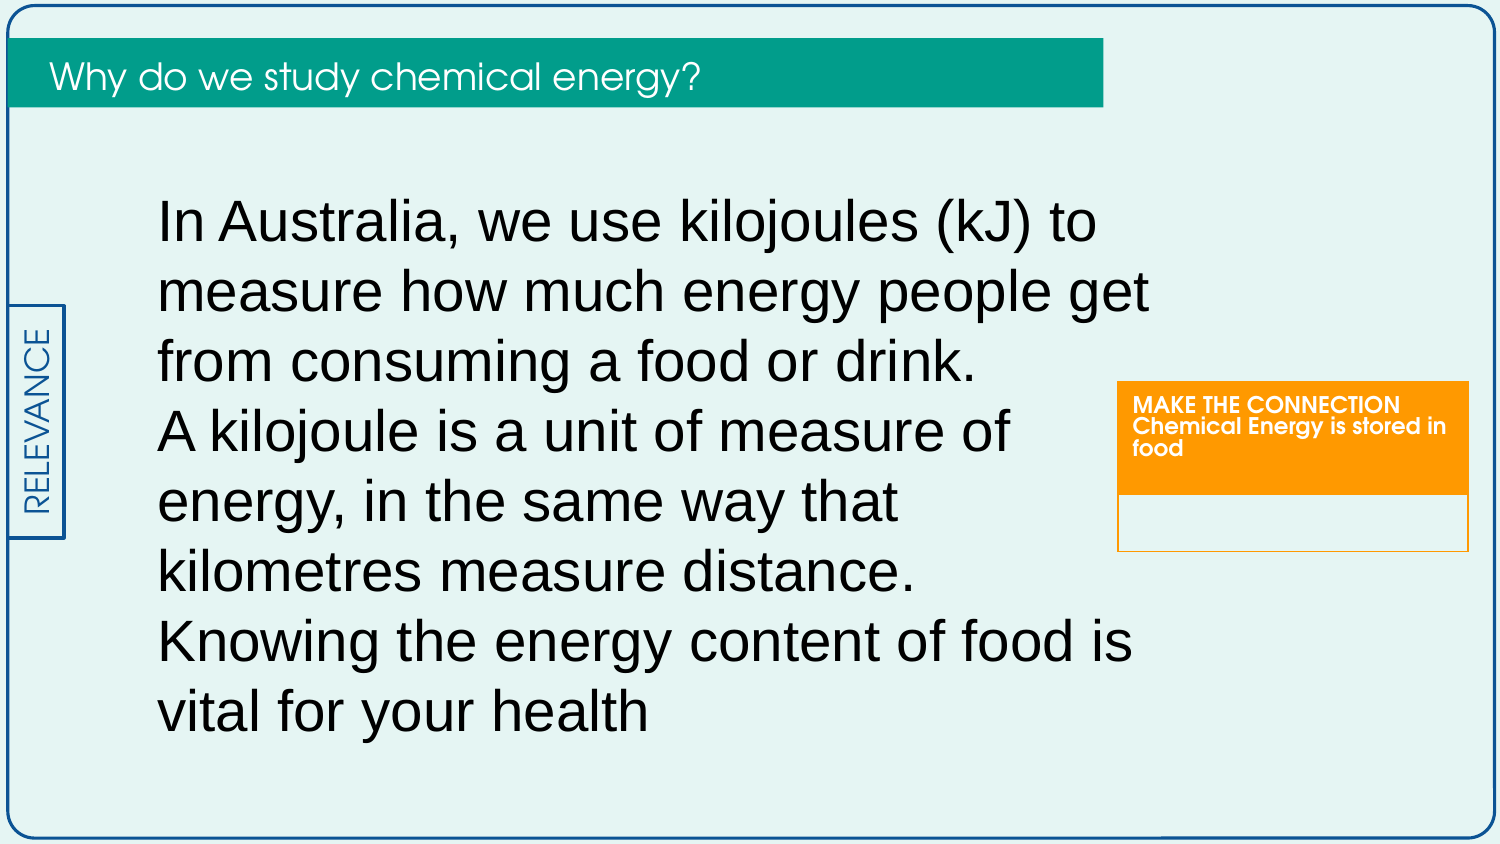

Why do we study chemical energy?
In Australia, we use kilojoules (kJ) to measure how much energy people get from consuming a food or drink.
A kilojoule is a unit of measure of energy, in the same way that kilometres measure distance.
Knowing the energy content of food is vital for your health
| MAKE THE CONNECTION Chemical Energy is stored in food |
| --- |
|  |